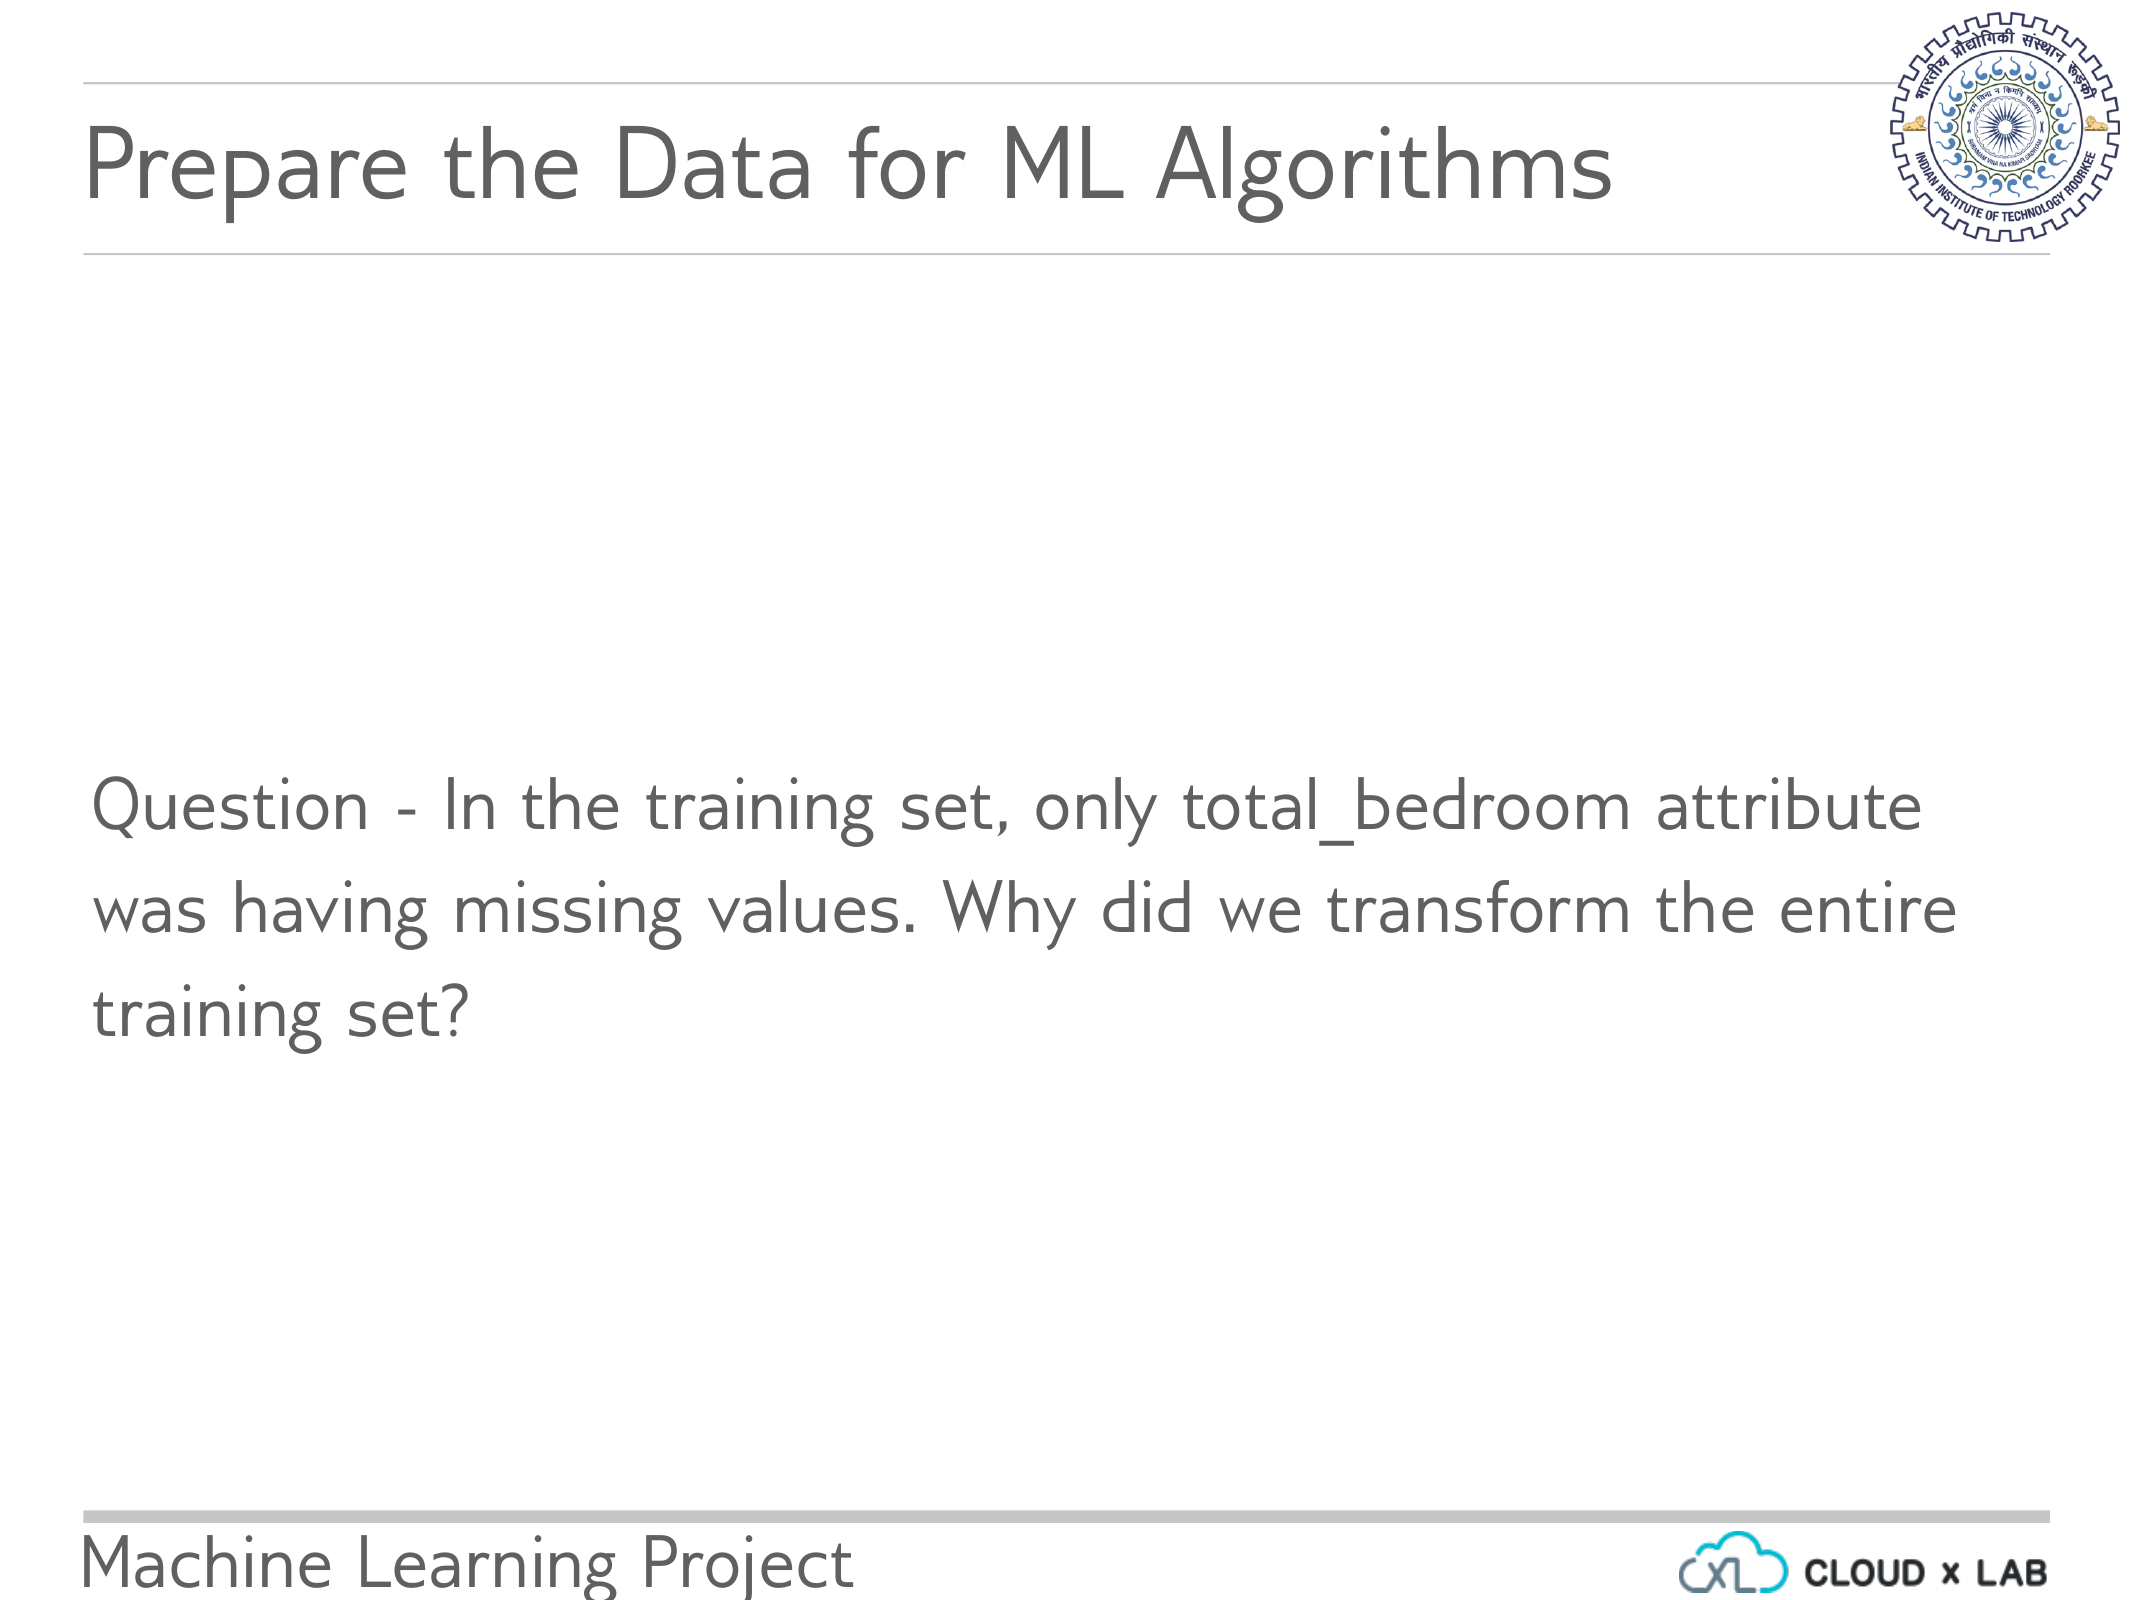

Prepare the Data for ML Algorithms
Question - In the training set, only total_bedroom attribute was having missing values. Why did we transform the entire training set?